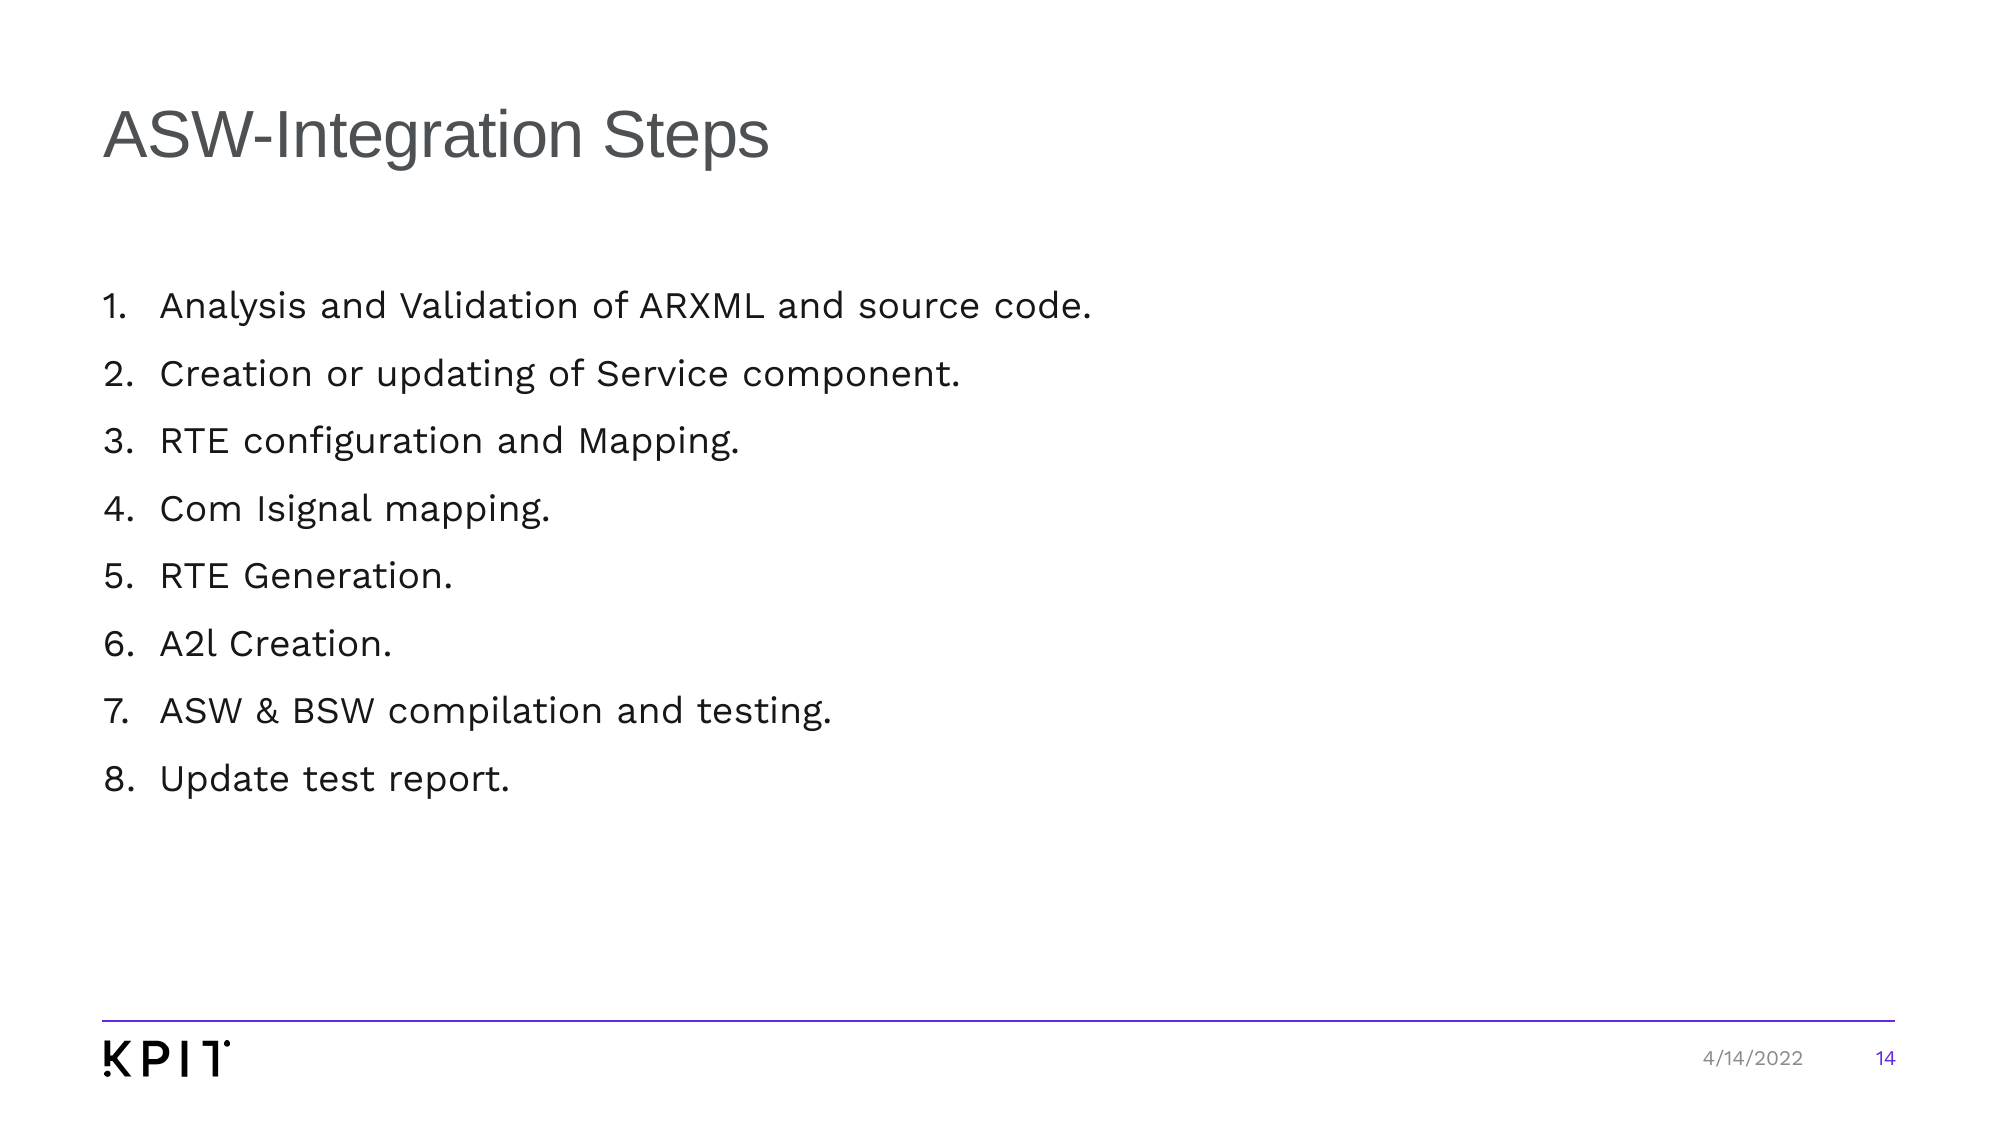

# ASW-Integration Steps
Analysis and Validation of ARXML and source code.
Creation or updating of Service component.
RTE configuration and Mapping.
Com Isignal mapping.
RTE Generation.
A2l Creation.
ASW & BSW compilation and testing.
Update test report.
14
4/14/2022